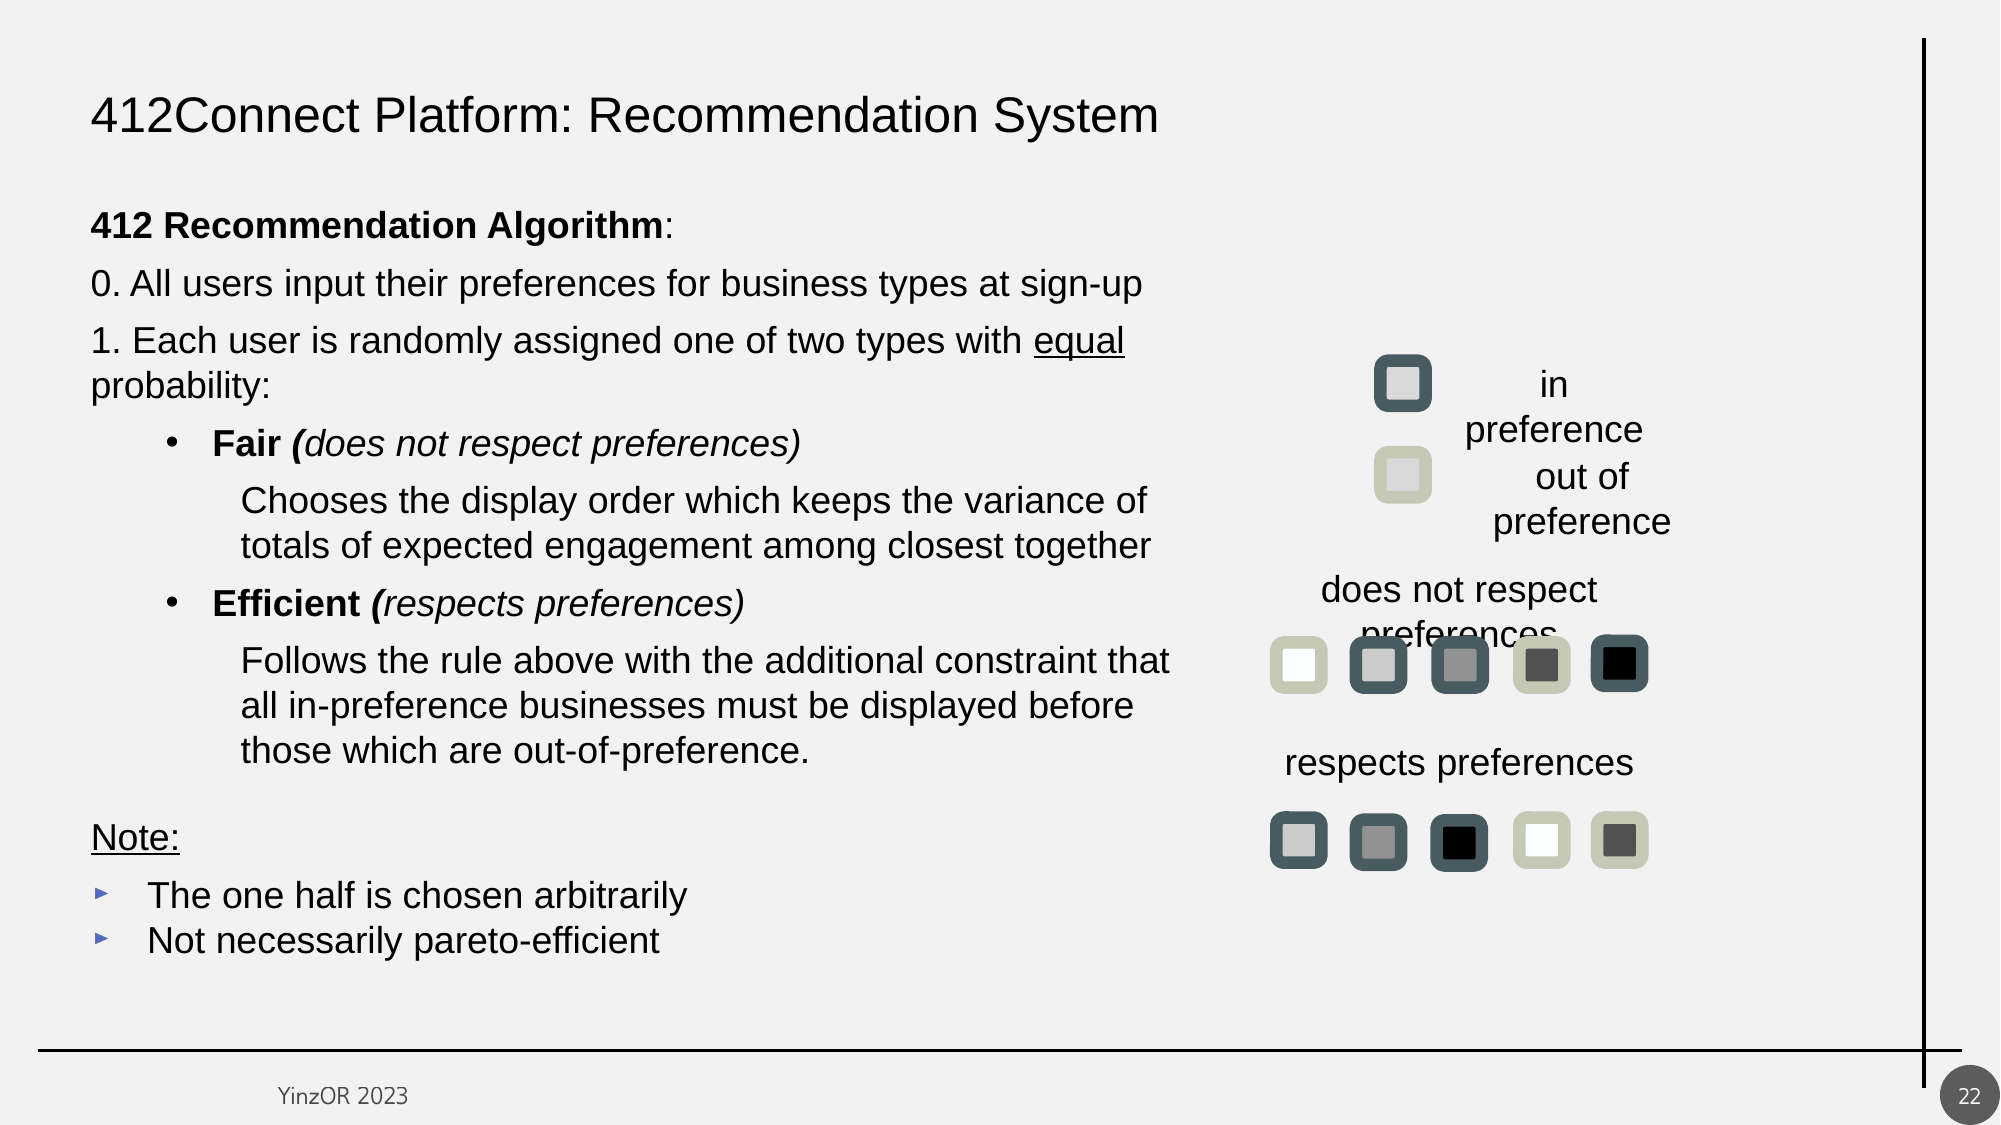

412Connect Platform: Recommendation System

412 Recommendation Algorithm:
0. All users input their preferences for business types at sign-up
1. Each user is randomly assigned one of two types with equal probability:
Fair (does not respect preferences)
Chooses the display order which keeps the variance of totals of expected engagement among closest together
Efficient (respects preferences)
Follows the rule above with the additional constraint that all in-preference businesses must be displayed before those which are out-of-preference.
in preference

out of preference

does not respect preferences

respects preferences
Note:
The one half is chosen arbitrarily
Not necessarily pareto-efficient

22
YinzOR 2023